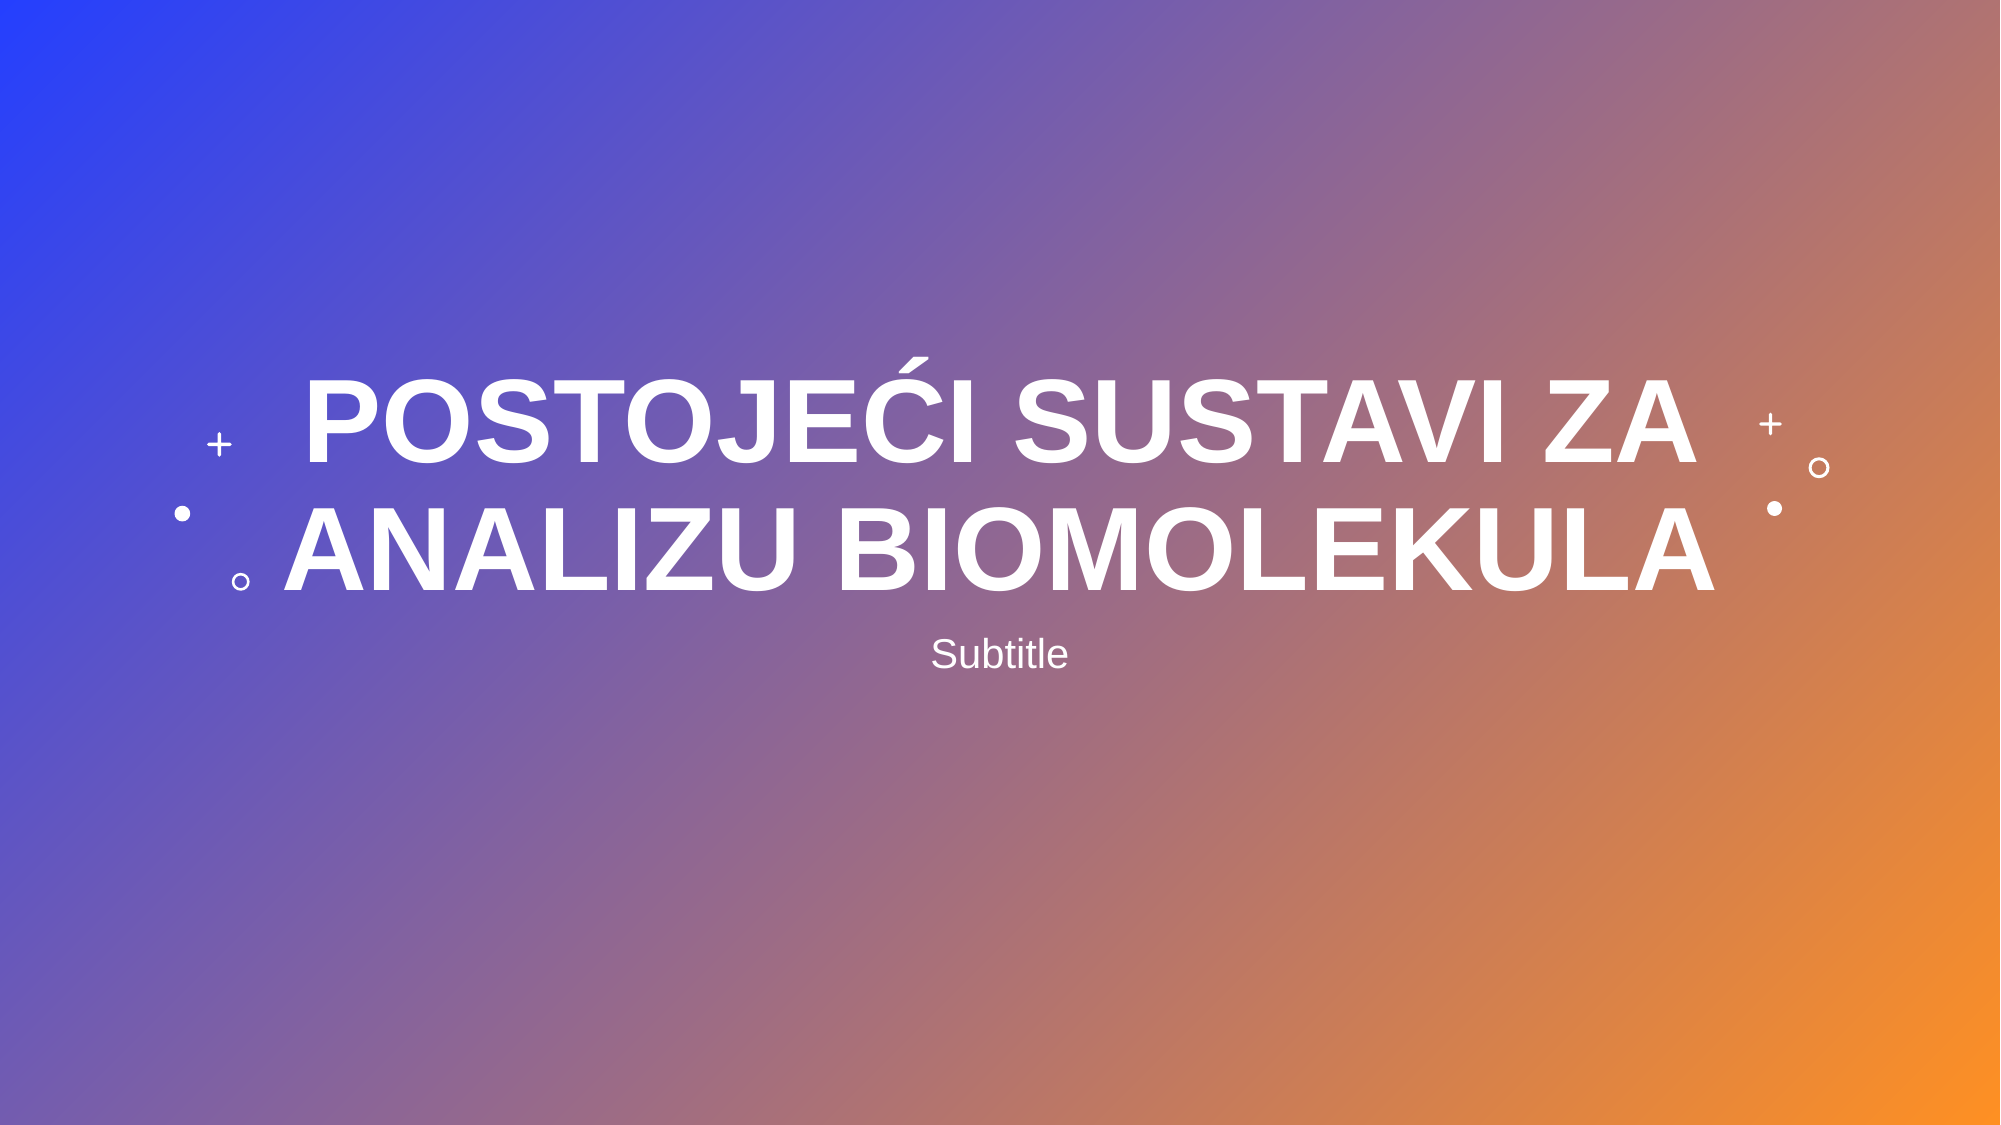

# Postojeći sustavi za analizu biomolekula
Subtitle